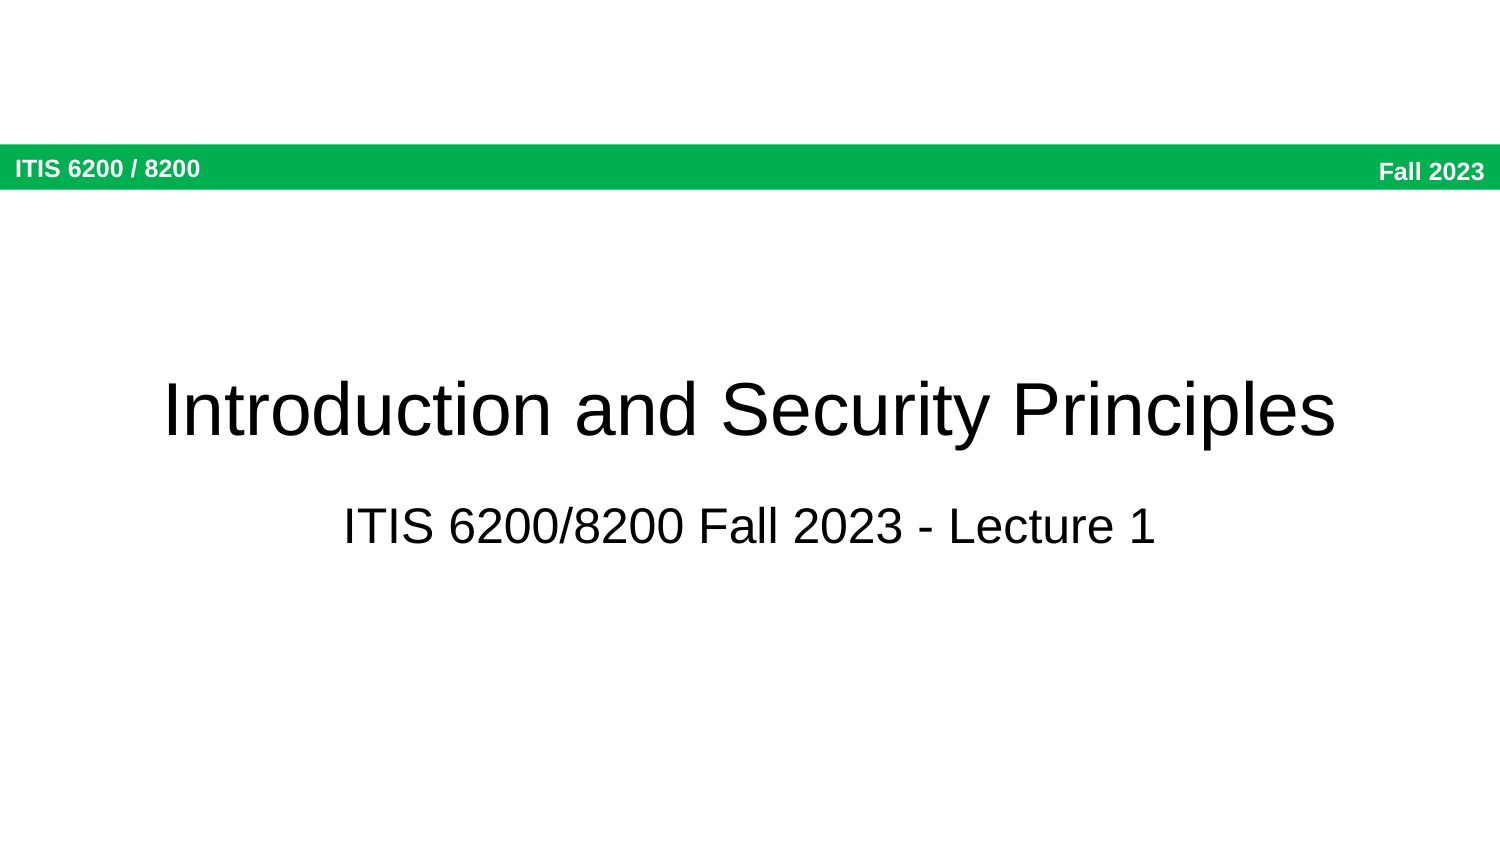

# Introduction and Security Principles
ITIS 6200/8200 Fall 2023 - Lecture 1